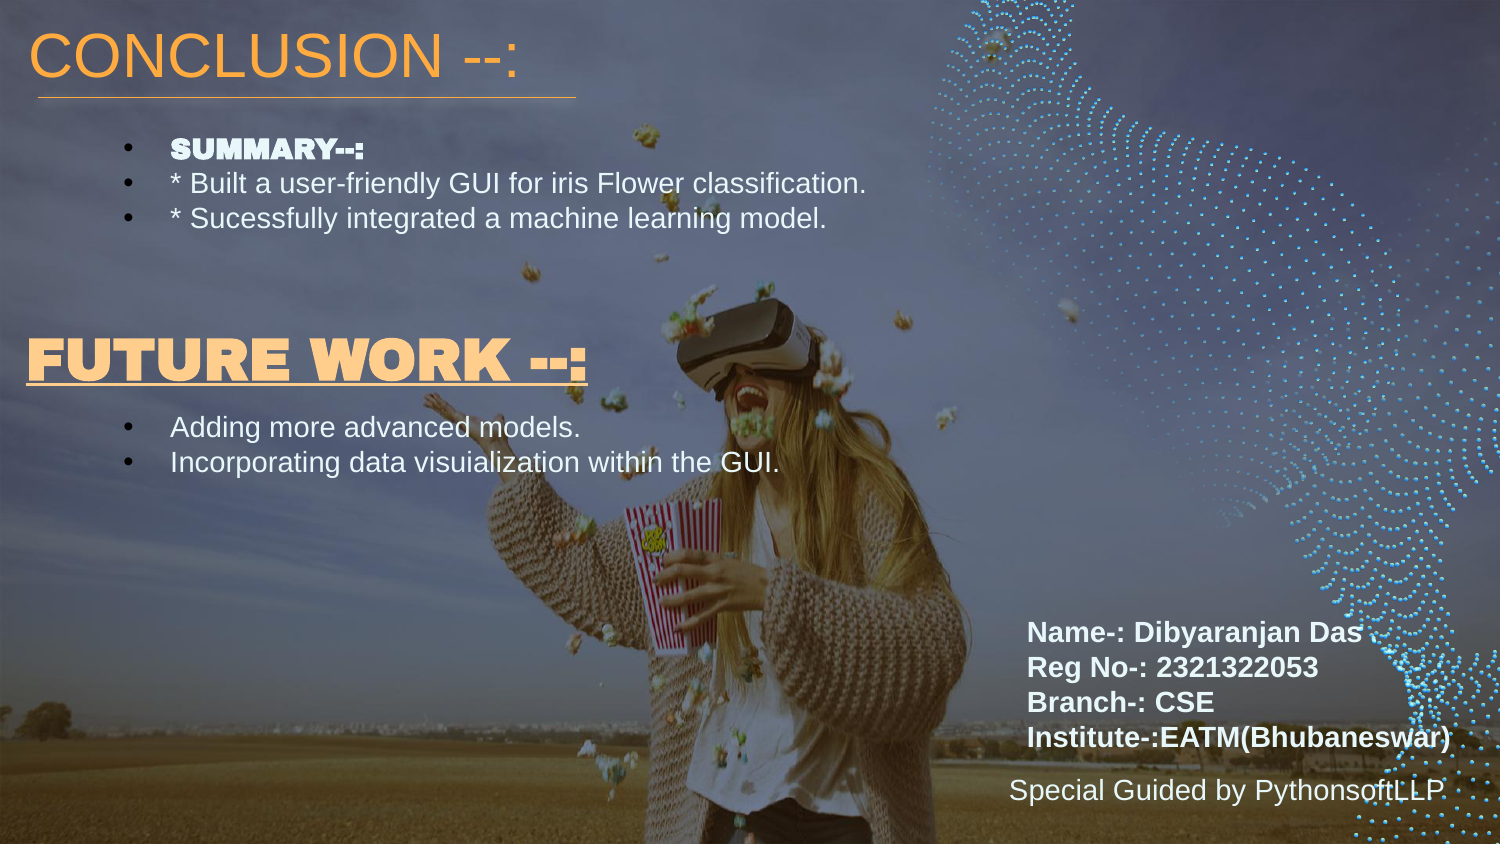

# CONCLUSION --:
SUMMARY--:
* Built a user-friendly GUI for iris Flower classification.
* Sucessfully integrated a machine learning model.
FUTURE WORK --:
Adding more advanced models.
Incorporating data visuialization within the GUI.
Name-: Dibyaranjan Das
Reg No-: 2321322053
Branch-: CSE
Institute-:EATM(Bhubaneswar)

Special Guided by PythonsoftLLP